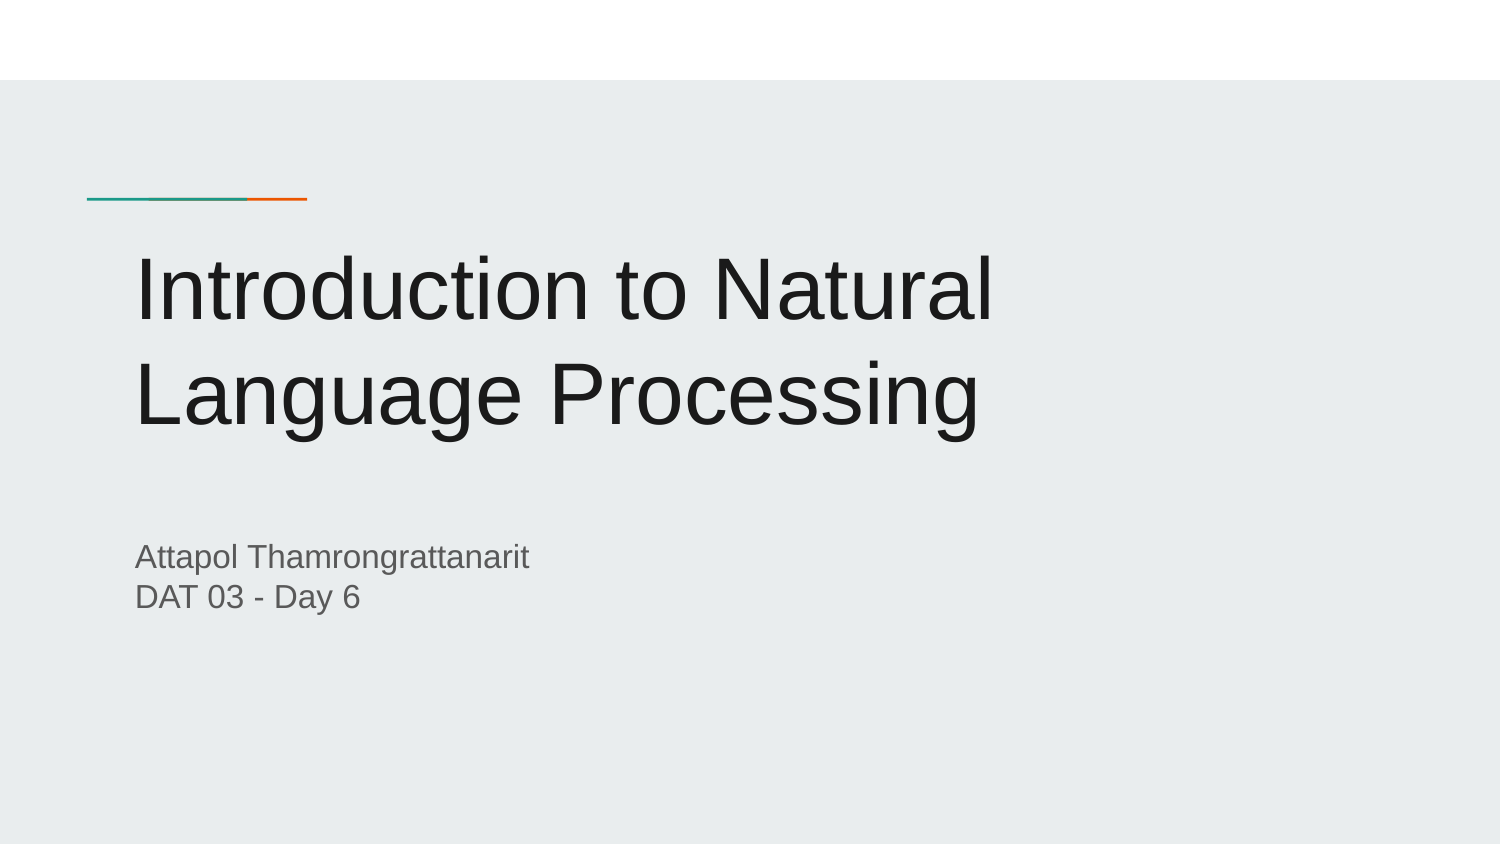

# Introduction to Natural Language Processing
Attapol Thamrongrattanarit
DAT 03 - Day 6